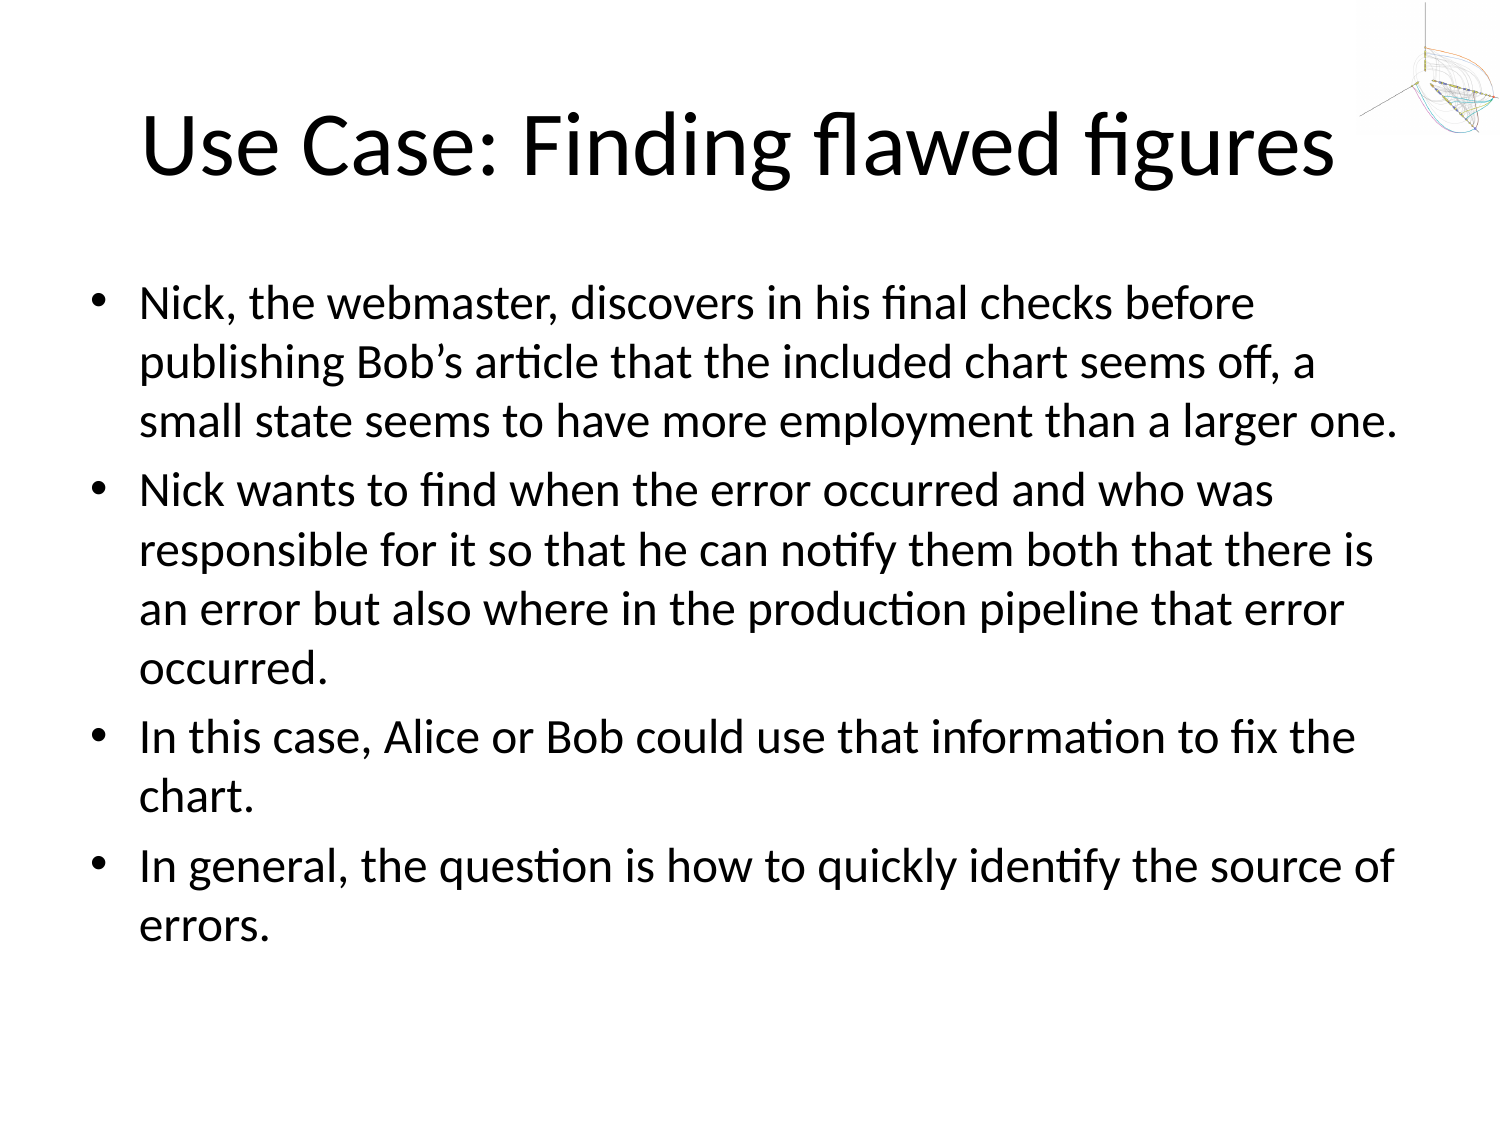

# Use Case: Finding flawed figures
Nick, the webmaster, discovers in his final checks before publishing Bob’s article that the included chart seems off, a small state seems to have more employment than a larger one.
Nick wants to find when the error occurred and who was responsible for it so that he can notify them both that there is an error but also where in the production pipeline that error occurred.
In this case, Alice or Bob could use that information to fix the chart.
In general, the question is how to quickly identify the source of errors.